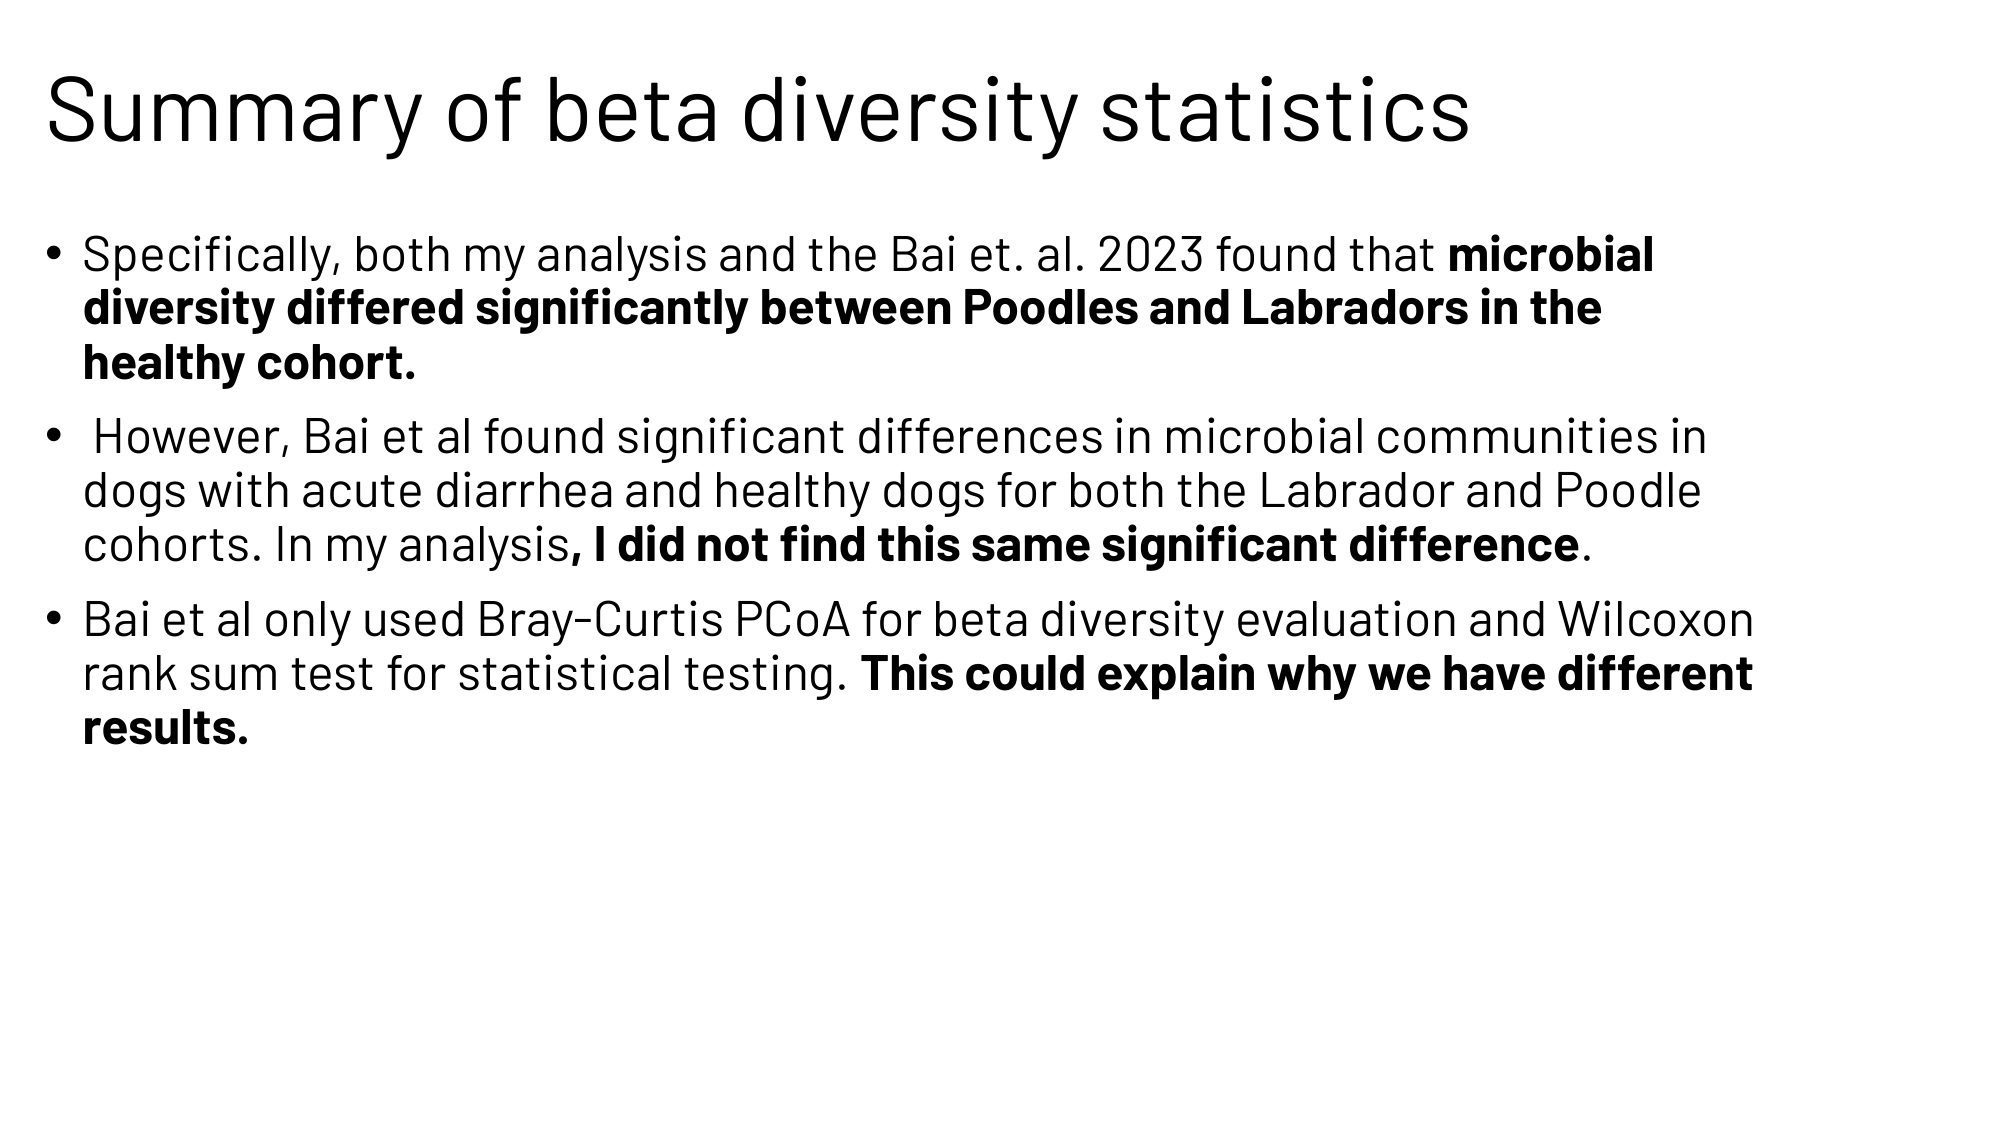

# Summary of beta diversity statistics
Specifically, both my analysis and the Bai et. al. 2023 found that microbial diversity differed significantly between Poodles and Labradors in the healthy cohort.
 However, Bai et al found significant differences in microbial communities in dogs with acute diarrhea and healthy dogs for both the Labrador and Poodle cohorts. In my analysis, I did not find this same significant difference.
Bai et al only used Bray-Curtis PCoA for beta diversity evaluation and Wilcoxon rank sum test for statistical testing. This could explain why we have different results.